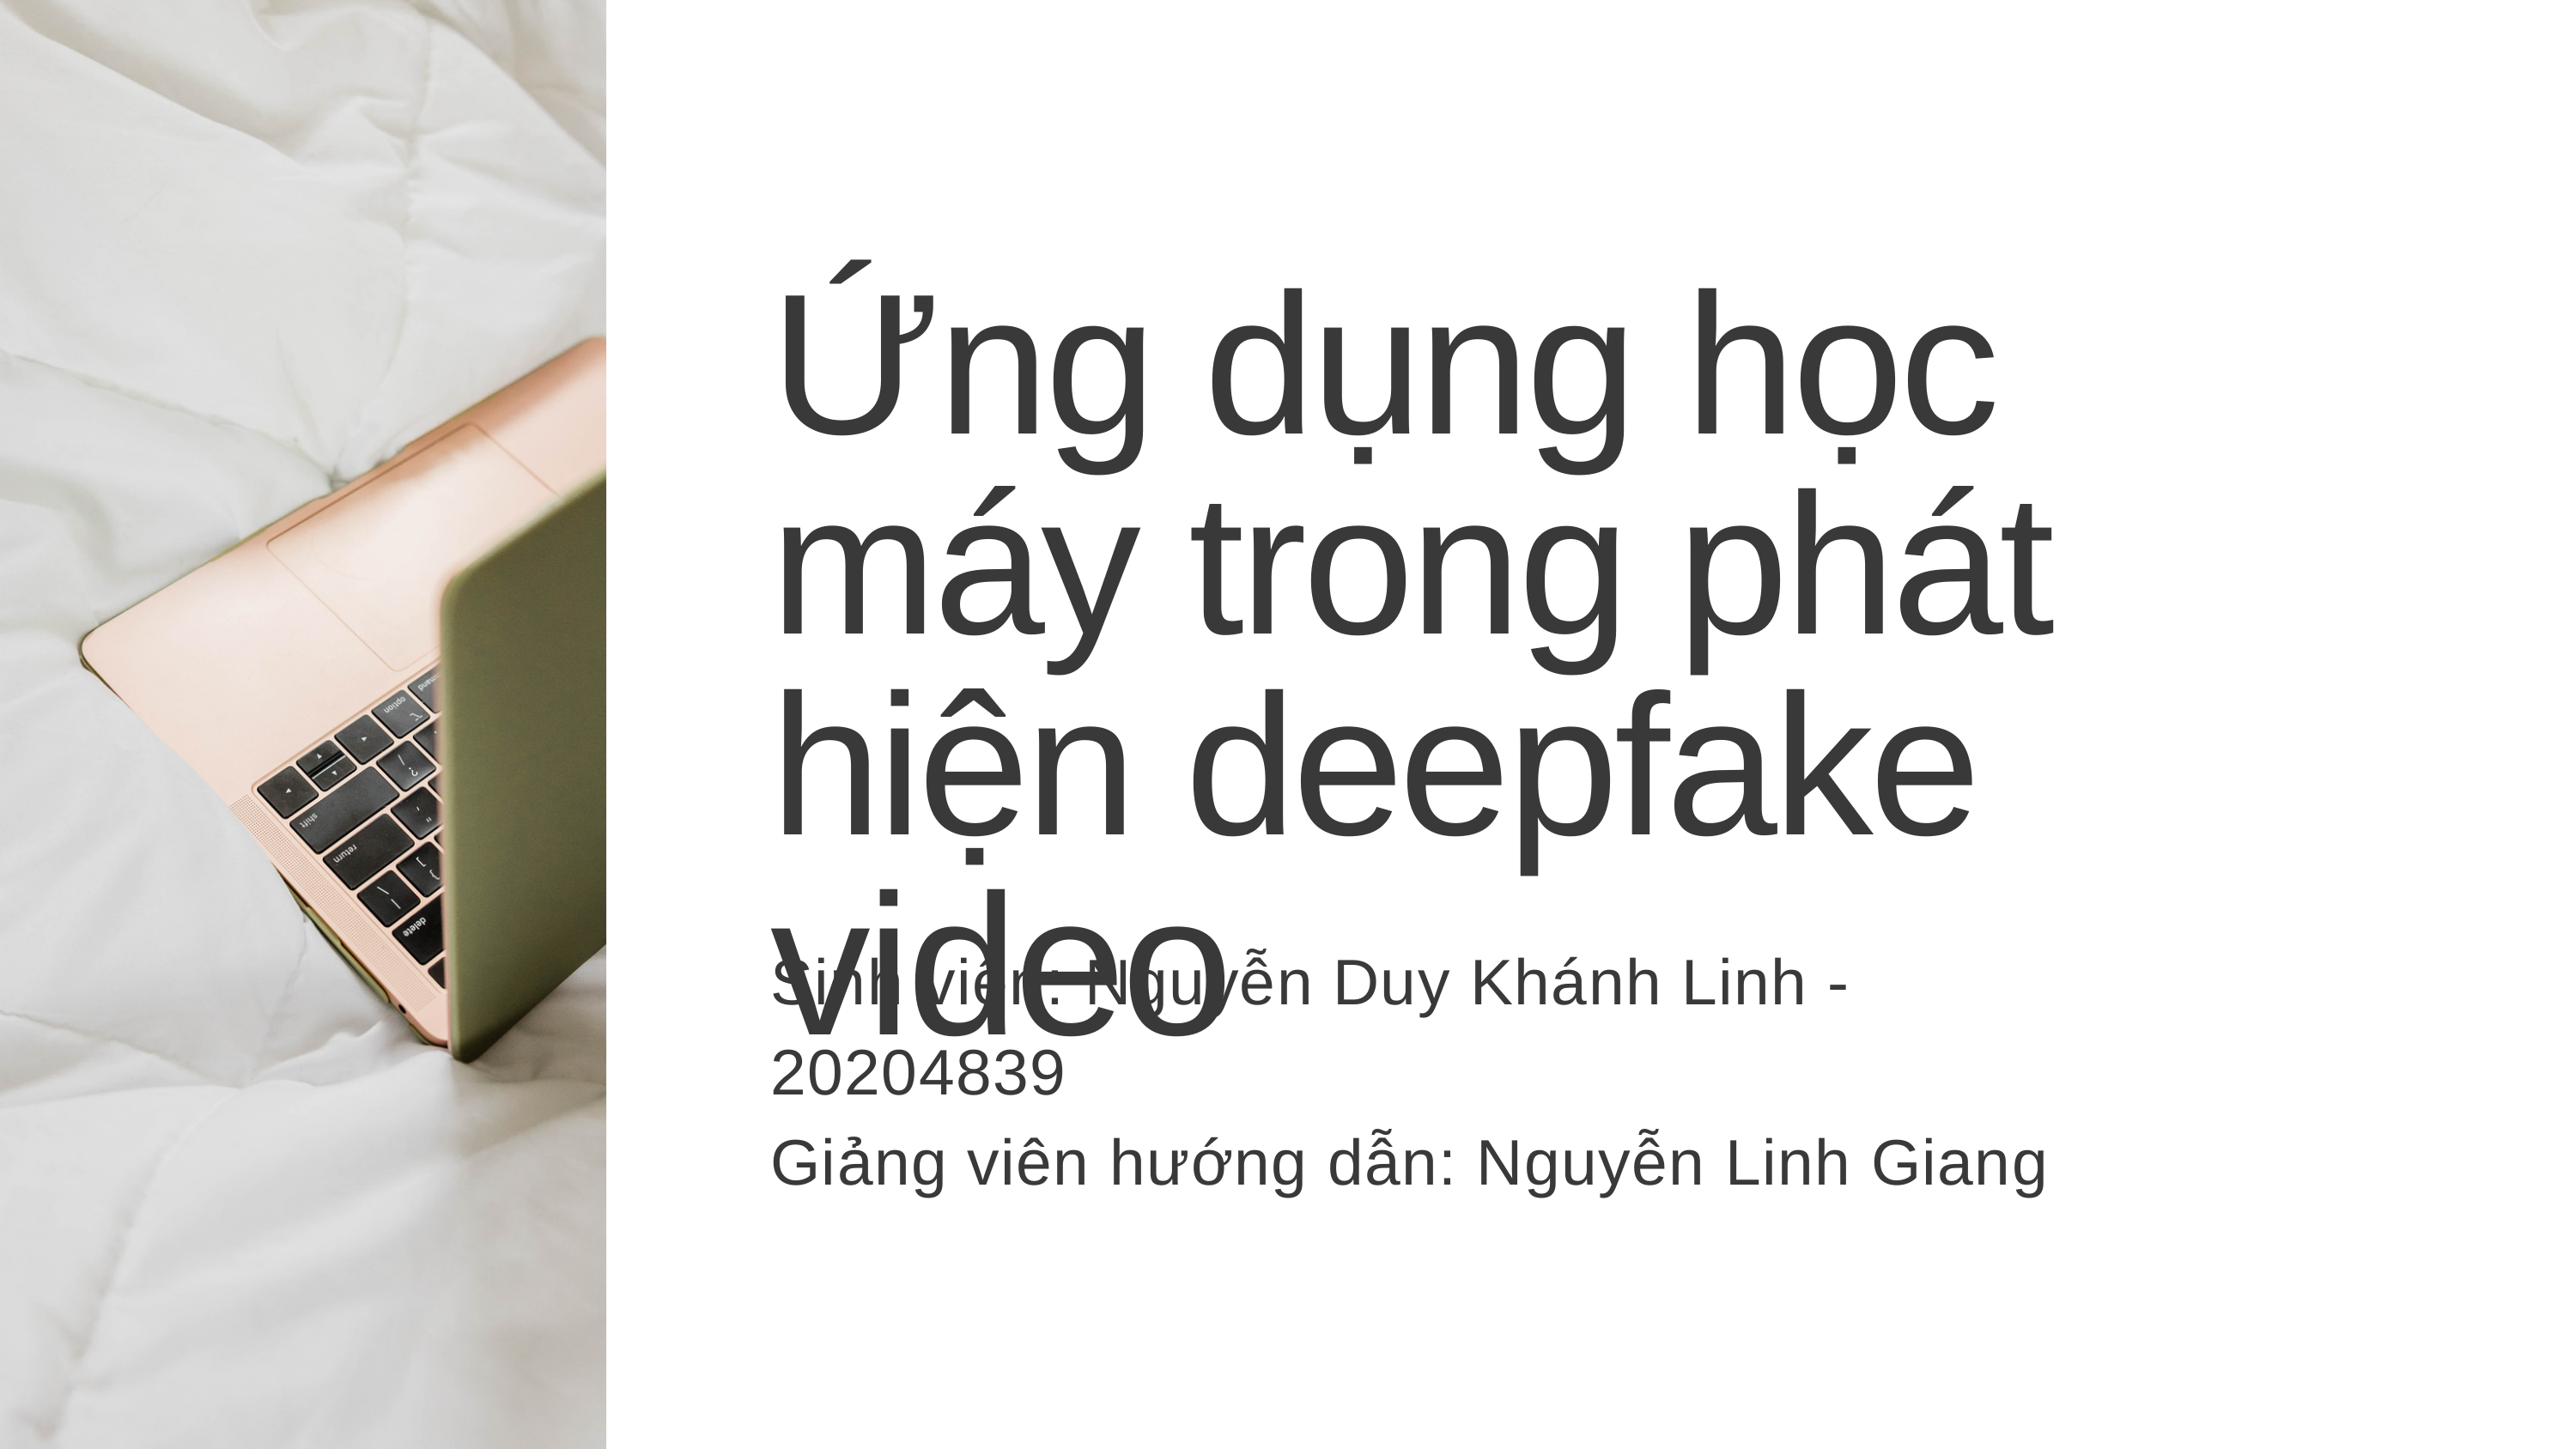

Ứng dụng học máy trong phát hiện deepfake video
Sinh viên: Nguyễn Duy Khánh Linh - 20204839
Giảng viên hướng dẫn: Nguyễn Linh Giang